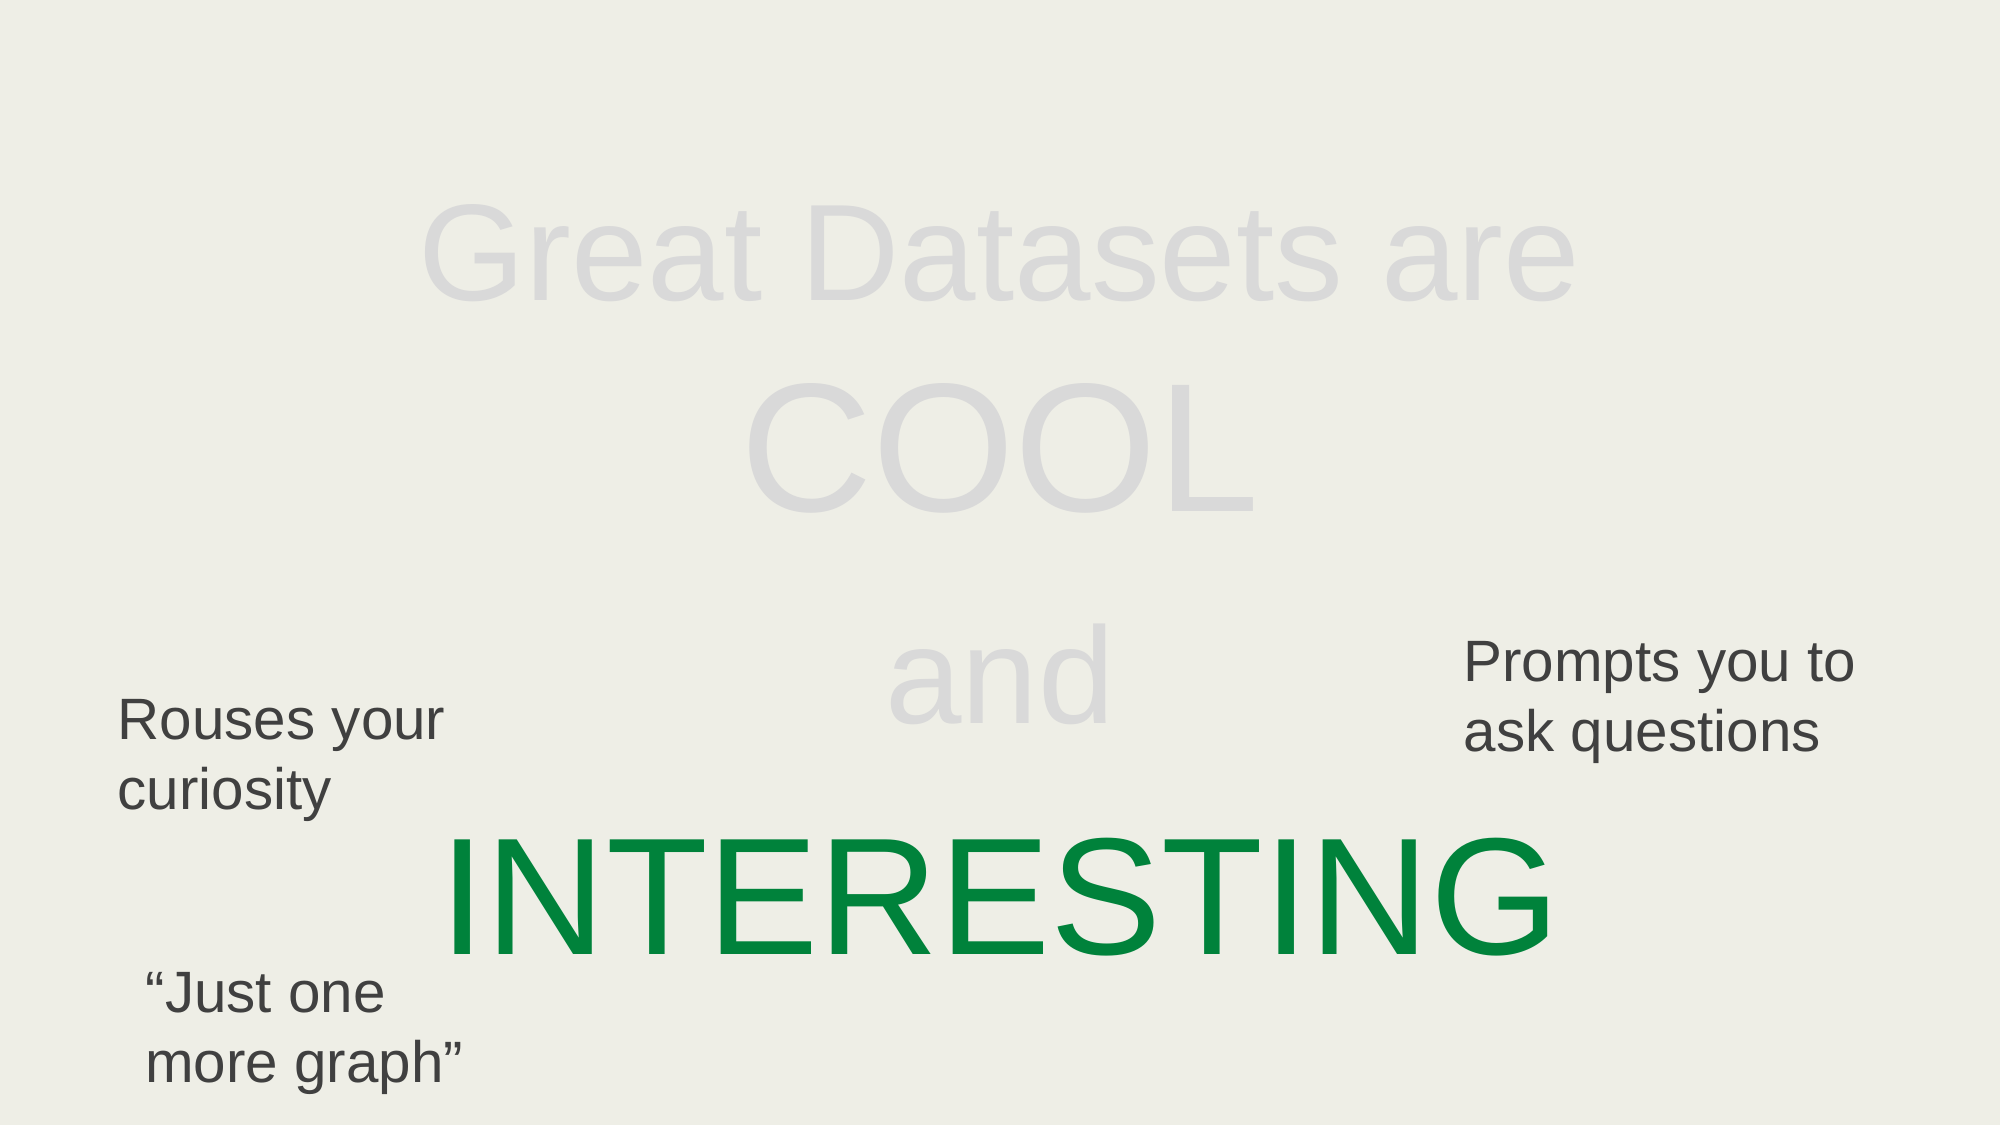

Great Datasets are COOL
and
INTERESTING
Prompts you to ask questions
Rouses your curiosity
“Just one more graph”